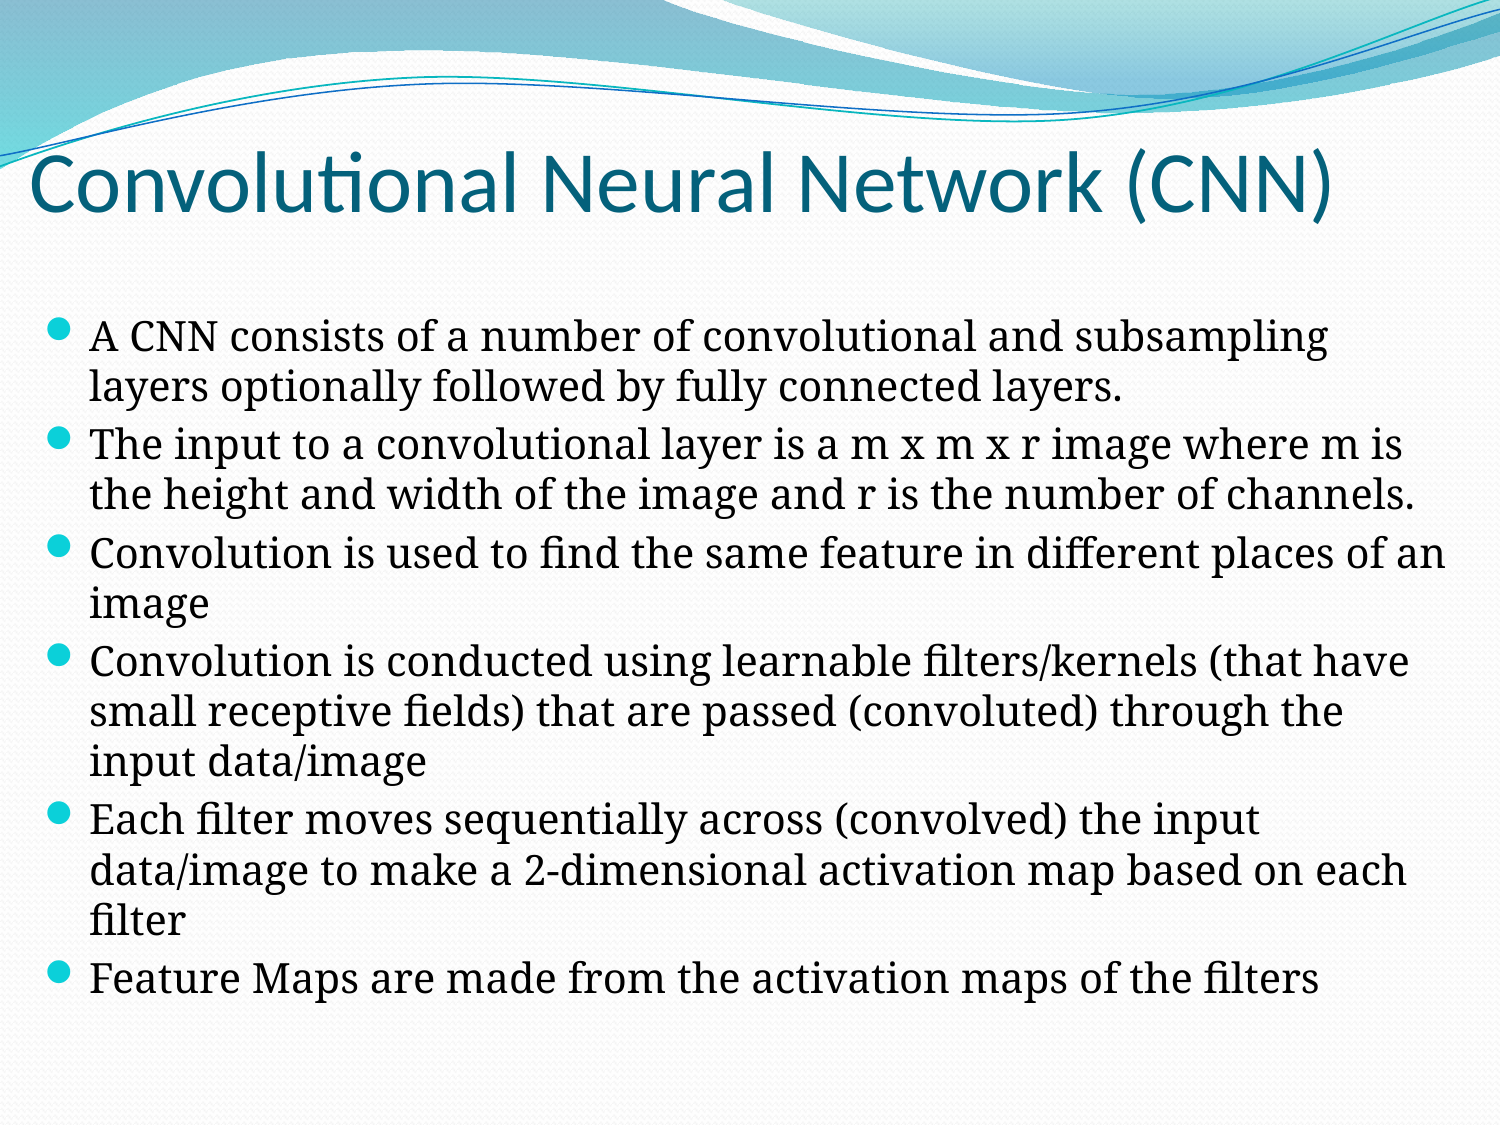

# Convolutional Neural Network (CNN)

A CNN consists of a number of convolutional and subsampling layers optionally followed by fully connected layers.
The input to a convolutional layer is a m x m x r image where m is the height and width of the image and r is the number of channels.
Convolution is used to find the same feature in different places of an image
Convolution is conducted using learnable filters/kernels (that have small receptive fields) that are passed (convoluted) through the input data/image
Each filter moves sequentially across (convolved) the input data/image to make a 2-dimensional activation map based on each filter
Feature Maps are made from the activation maps of the filters